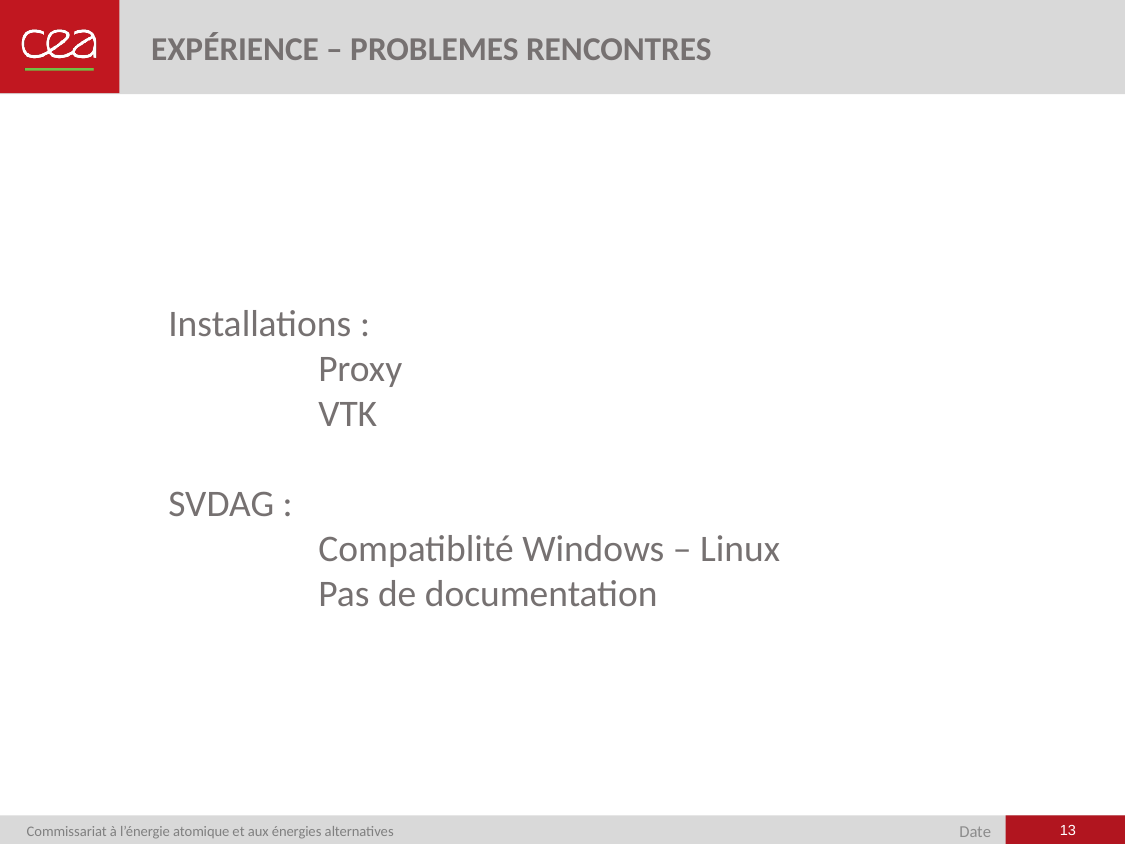

Expérience – Problemes rencontres
Installations :
	Proxy
	VTK

SVDAG :
	Compatiblité Windows – Linux
	Pas de documentation
13